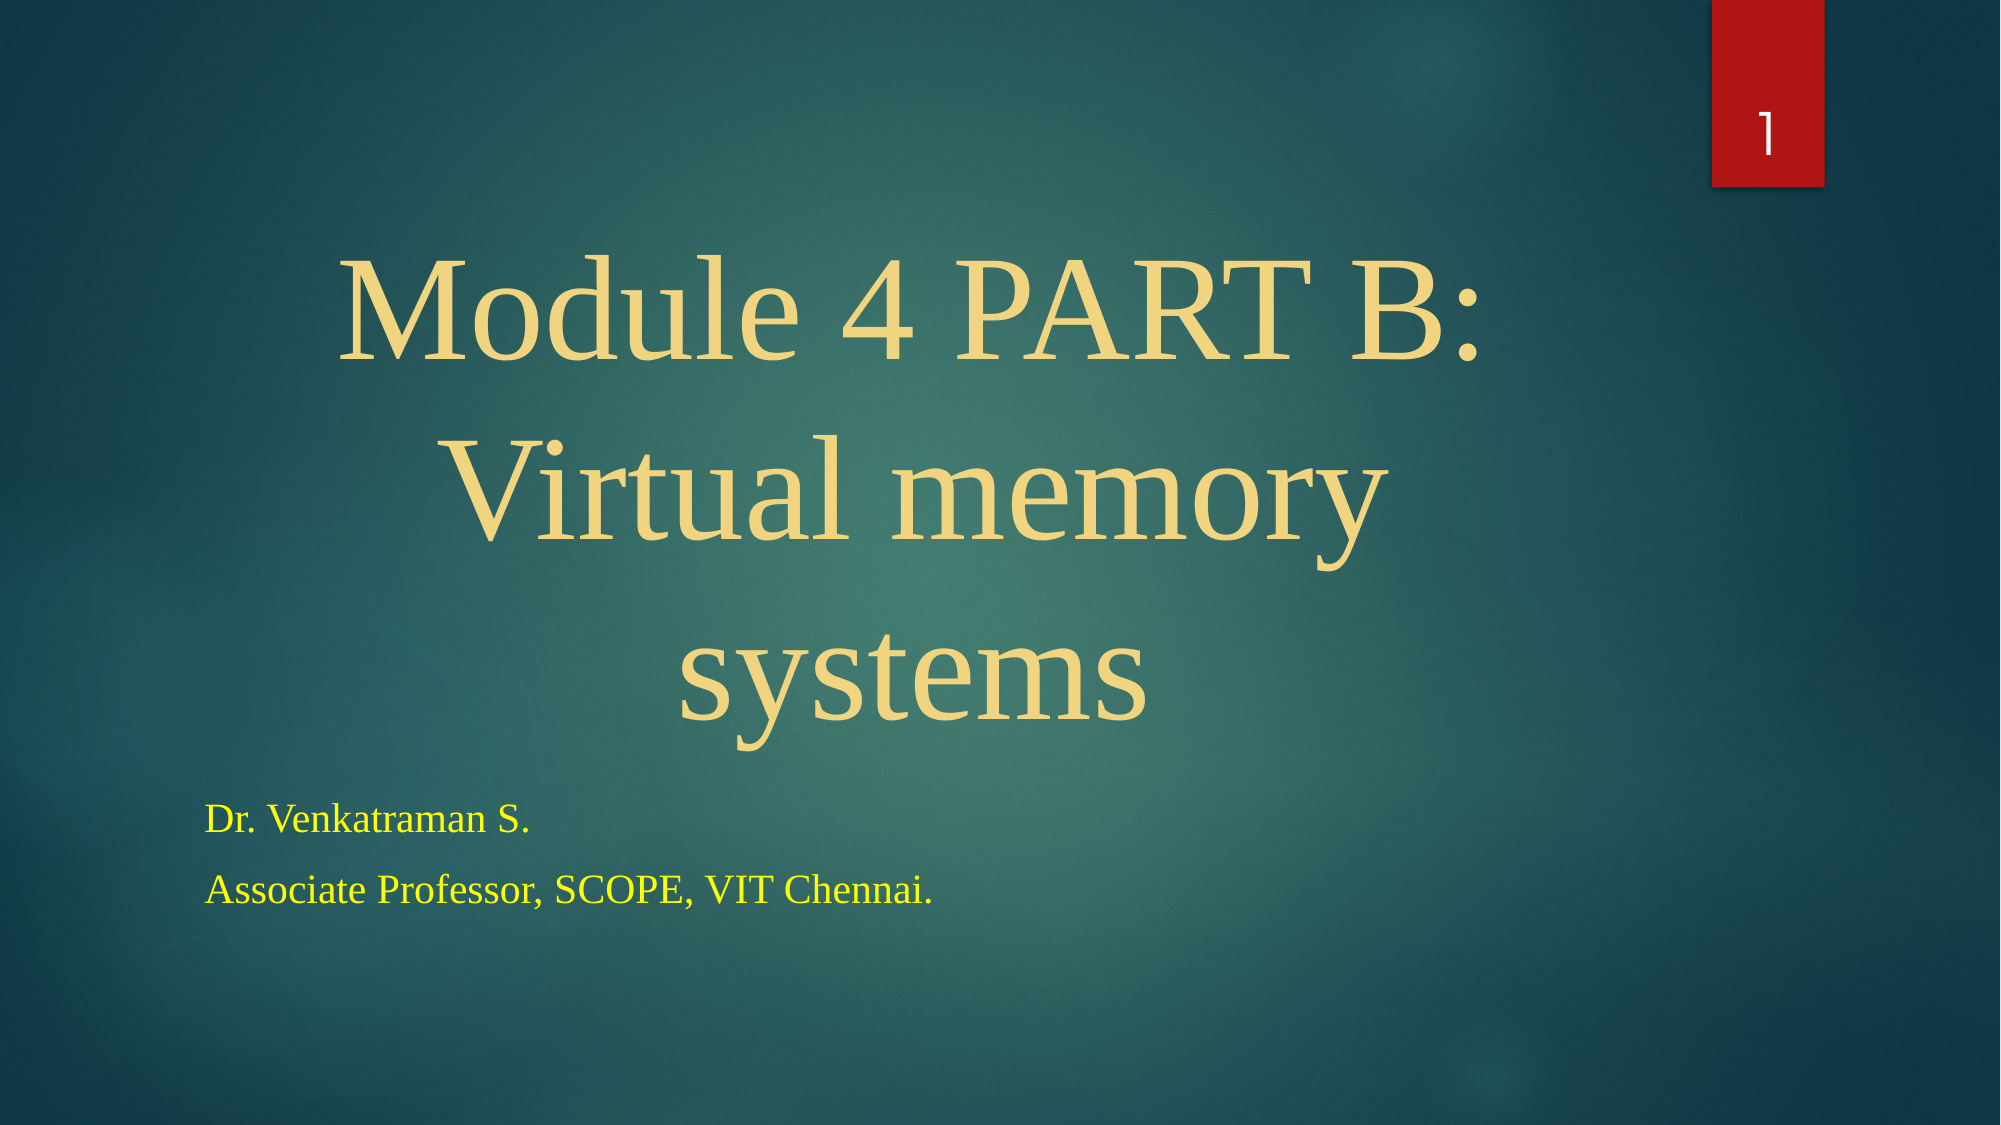

1
# Module 4 PART B: Virtual memory systems
Dr. Venkatraman S.
Associate Professor, SCOPE, VIT Chennai.